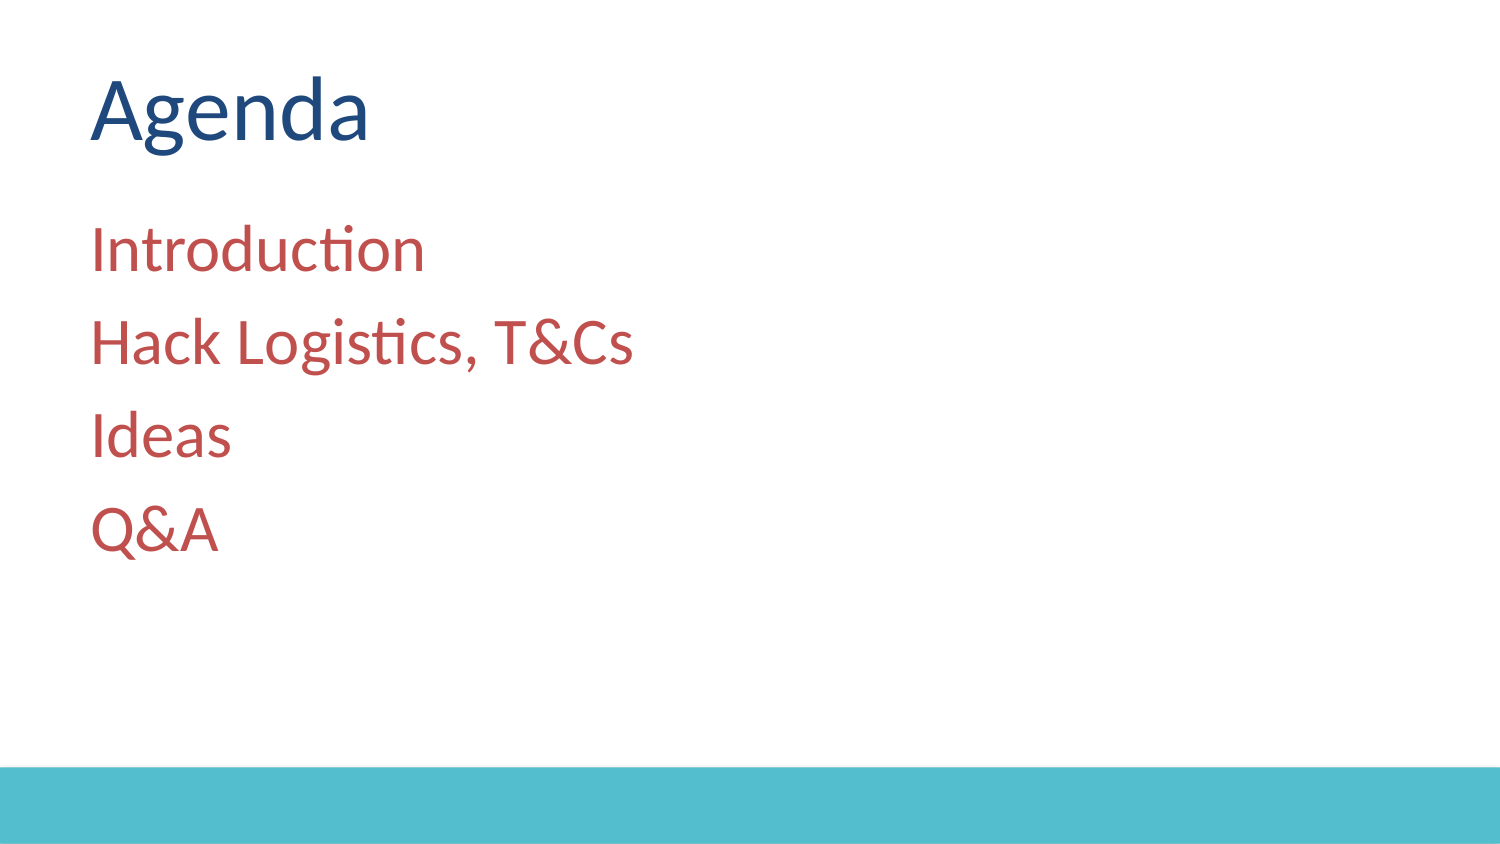

# Agenda
Introduction
Hack Logistics, T&Cs
Ideas
Q&A